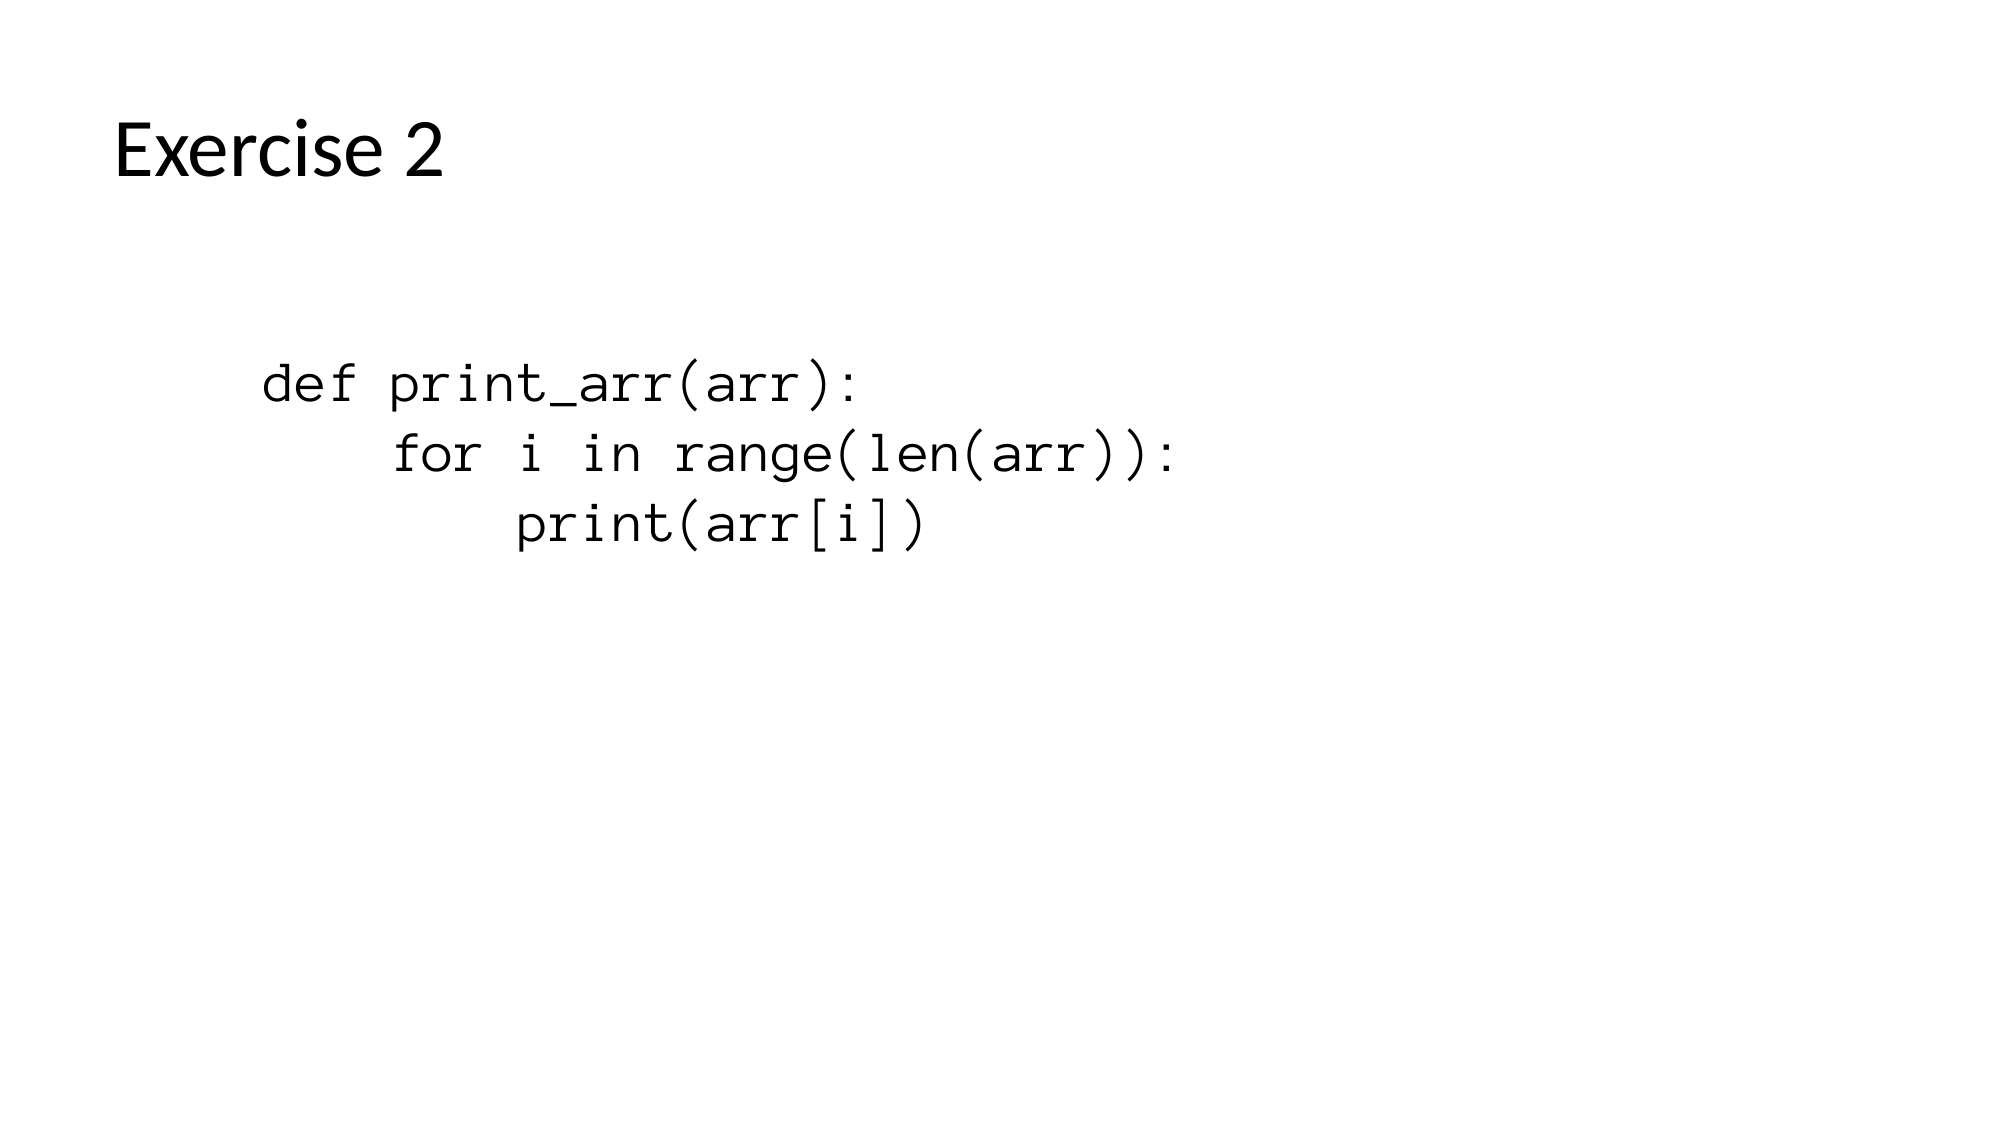

# Exercise 2
def print_arr(arr):
    for i in range(len(arr)):
        print(arr[i])